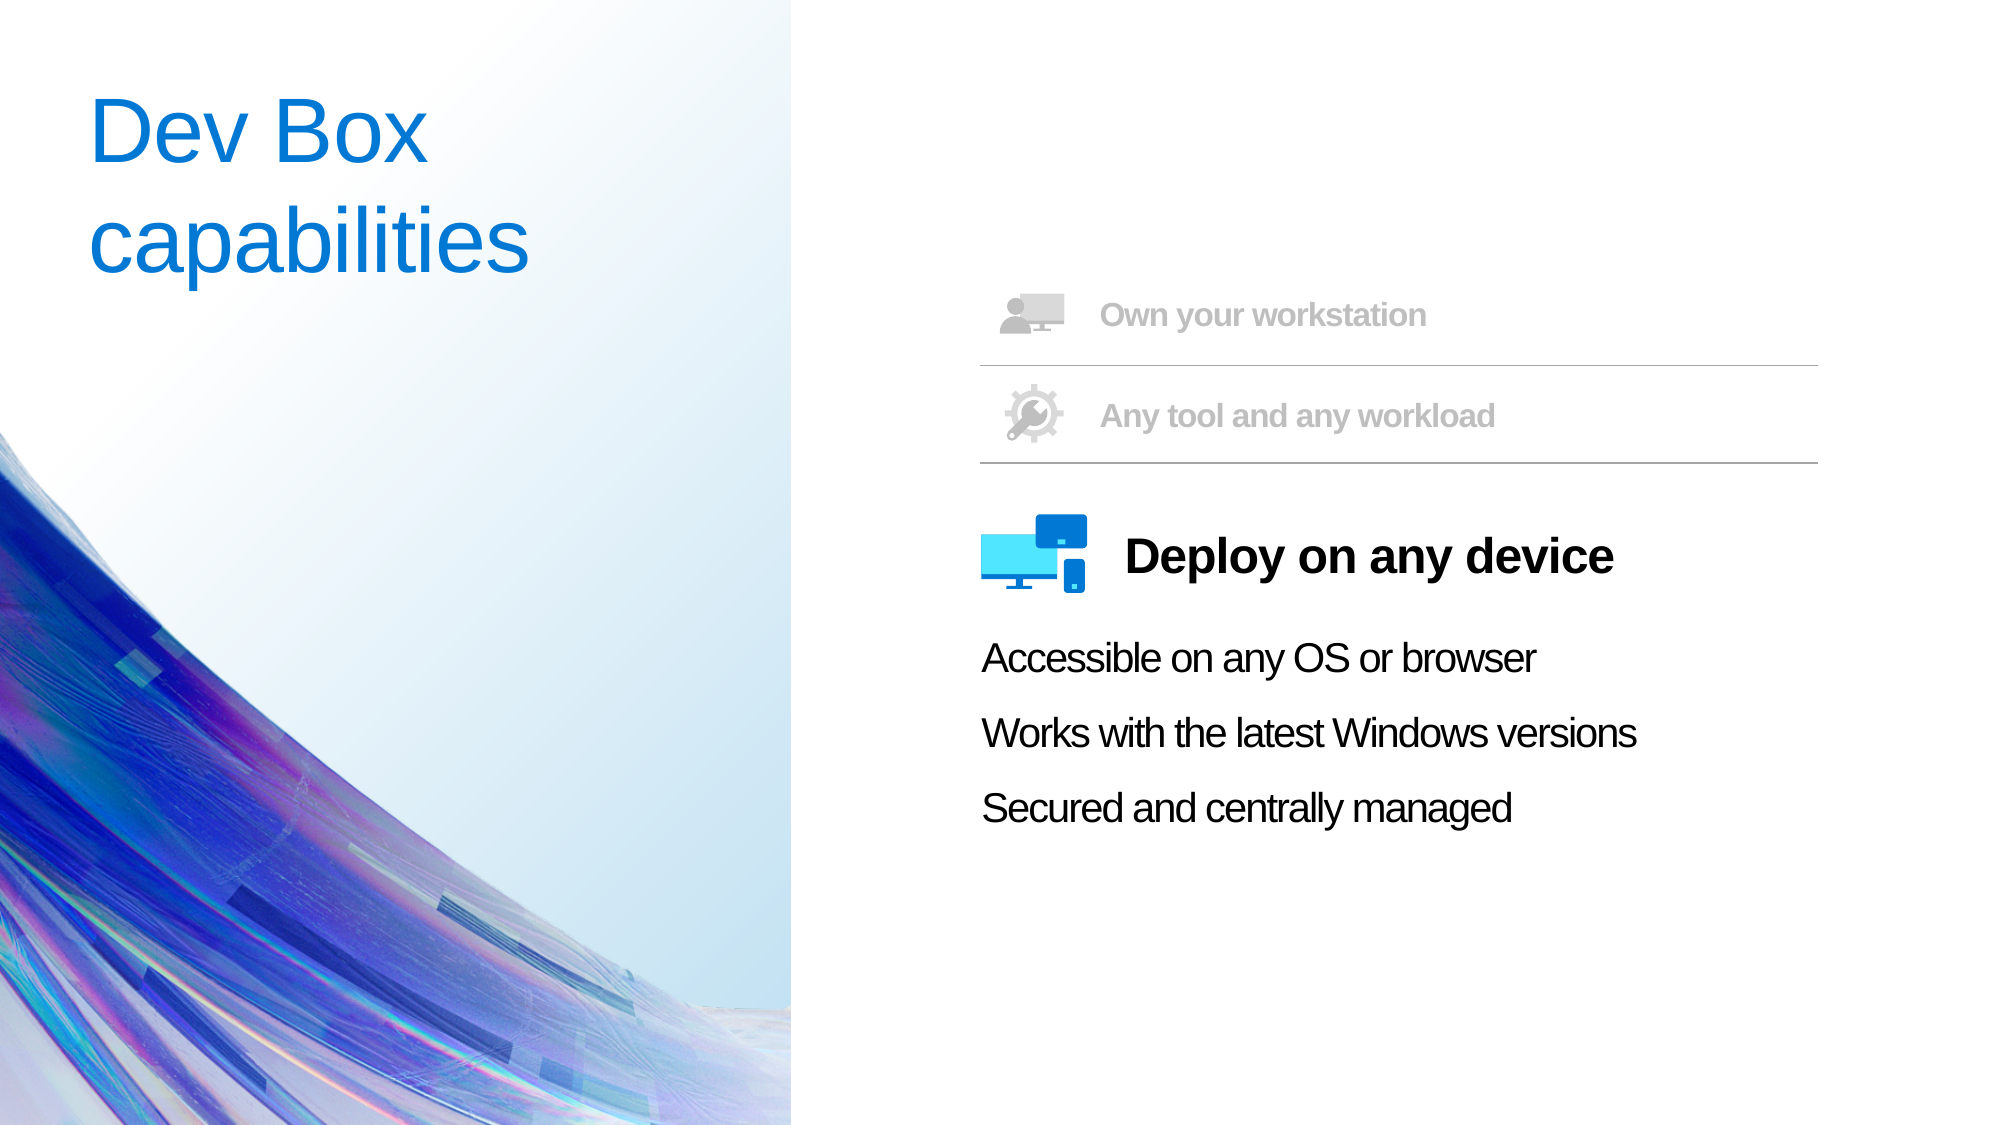

# Dev Box capabilities
Own your workstation

Any tool and any workload

Deploy on any device
Accessible on any OS or browser
Works with the latest Windows versions
Secured and centrally managed
Accessible on any OS or browser
Works with the latest Windows versions
Secured and centrally managed